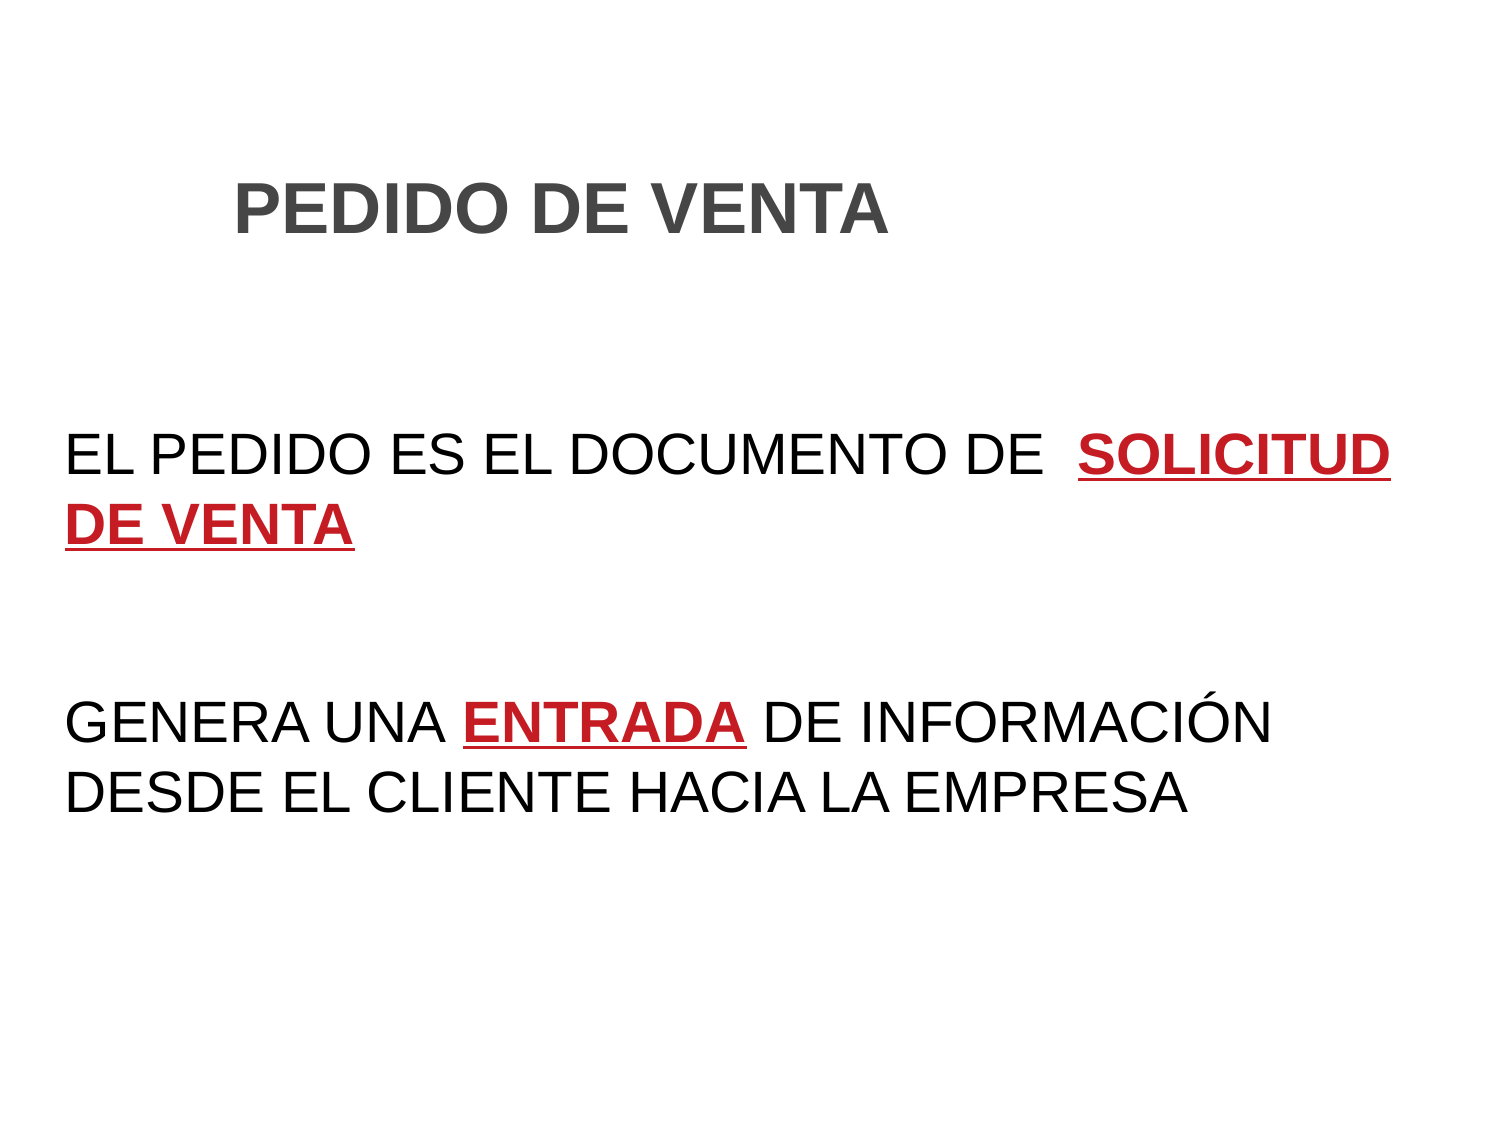

# PEDIDO DE VENTA
EL PEDIDO ES EL DOCUMENTO DE  SOLICITUD DE VENTA

GENERA UNA ENTRADA DE INFORMACIÓN DESDE EL CLIENTE HACIA LA EMPRESA